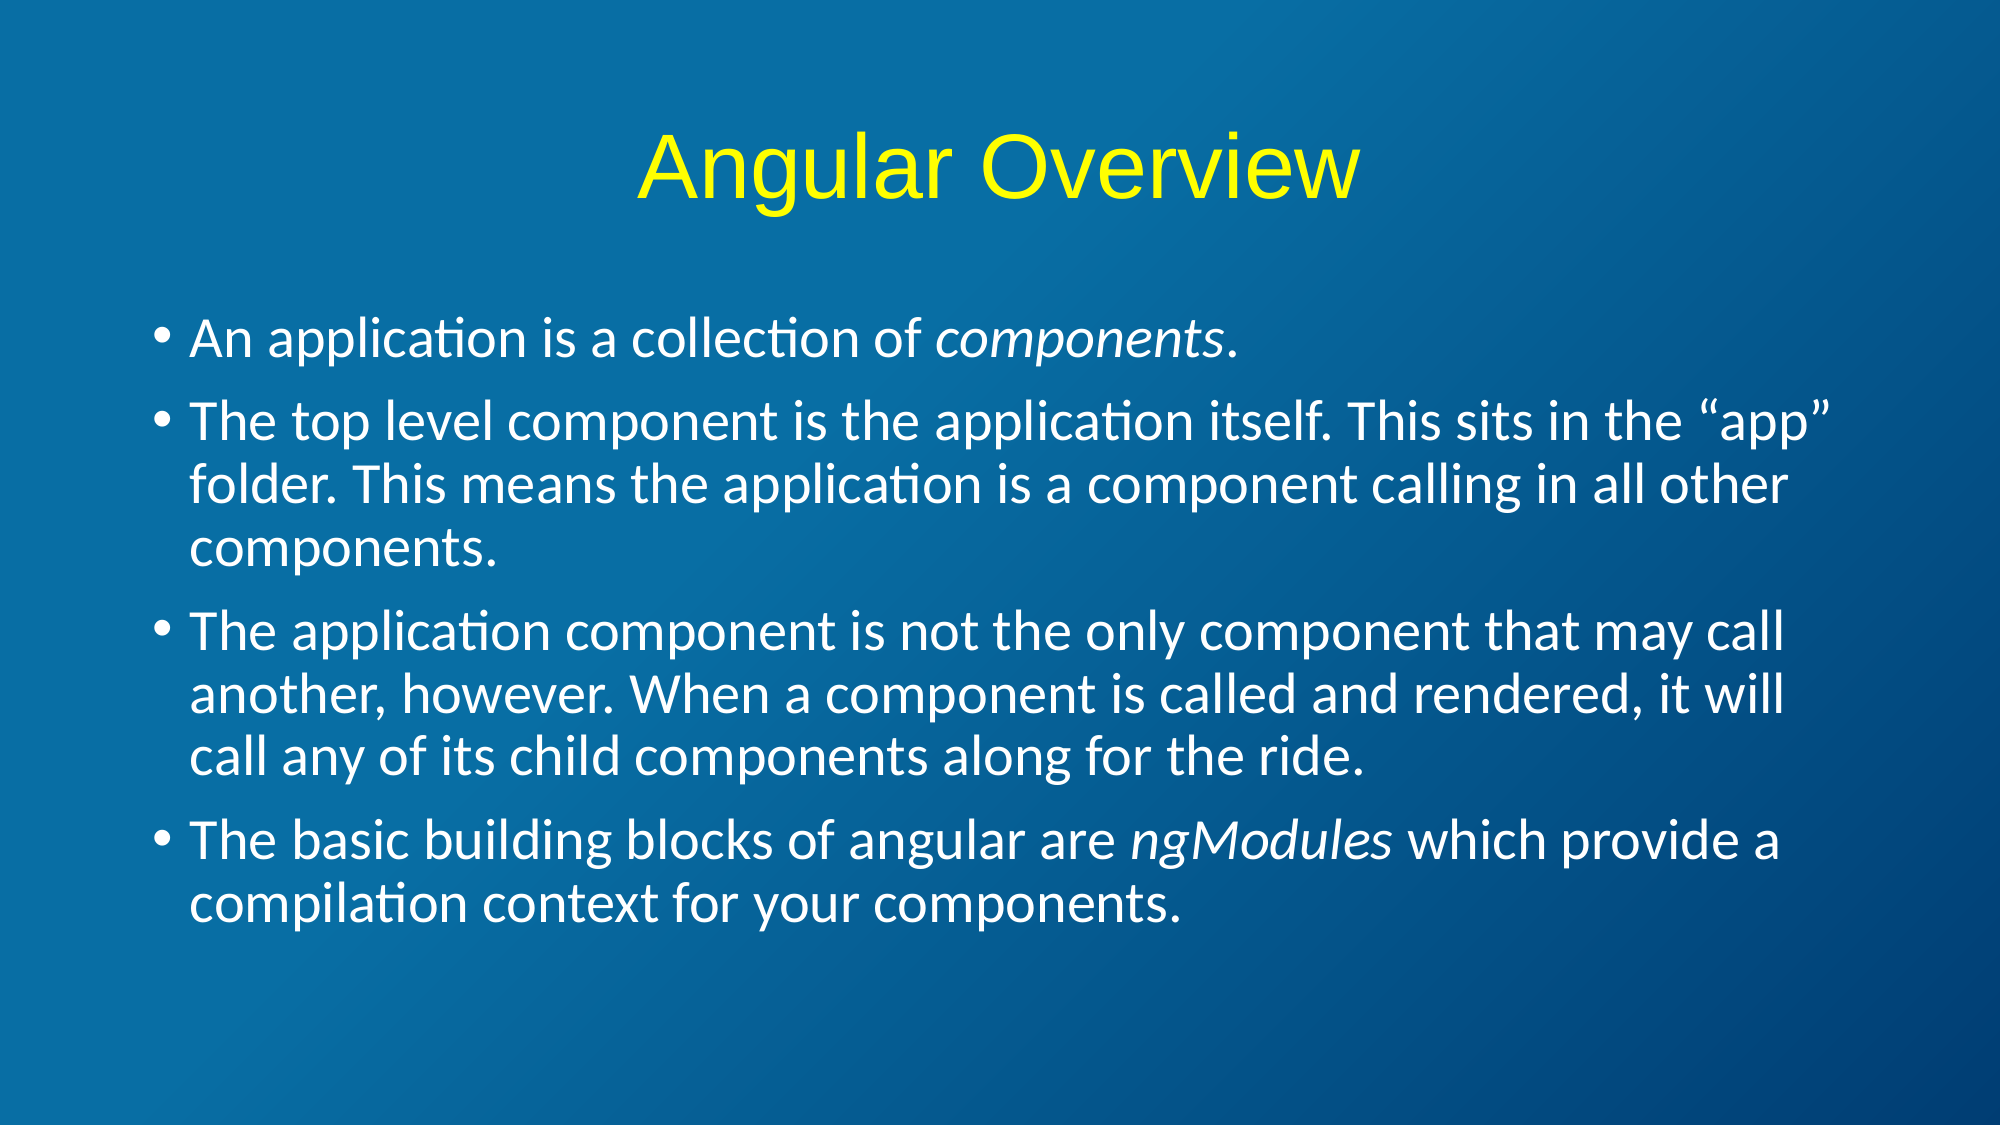

# Angular Overview
An application is a collection of components.
The top level component is the application itself. This sits in the “app” folder. This means the application is a component calling in all other components.
The application component is not the only component that may call another, however. When a component is called and rendered, it will call any of its child components along for the ride.
The basic building blocks of angular are ngModules which provide a compilation context for your components.